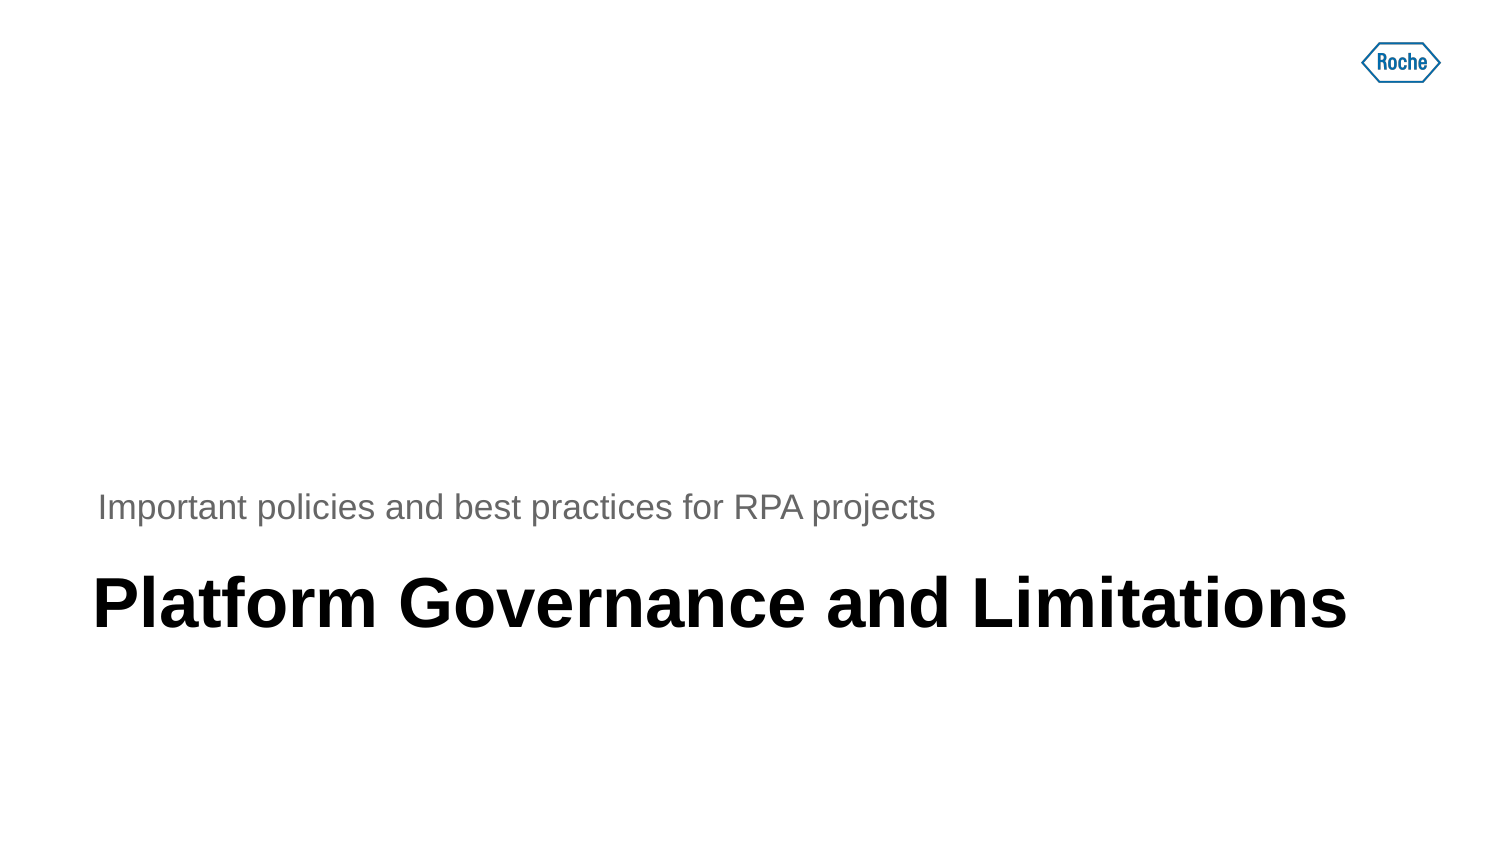

Important policies and best practices for RPA projects
# Platform Governance and Limitations